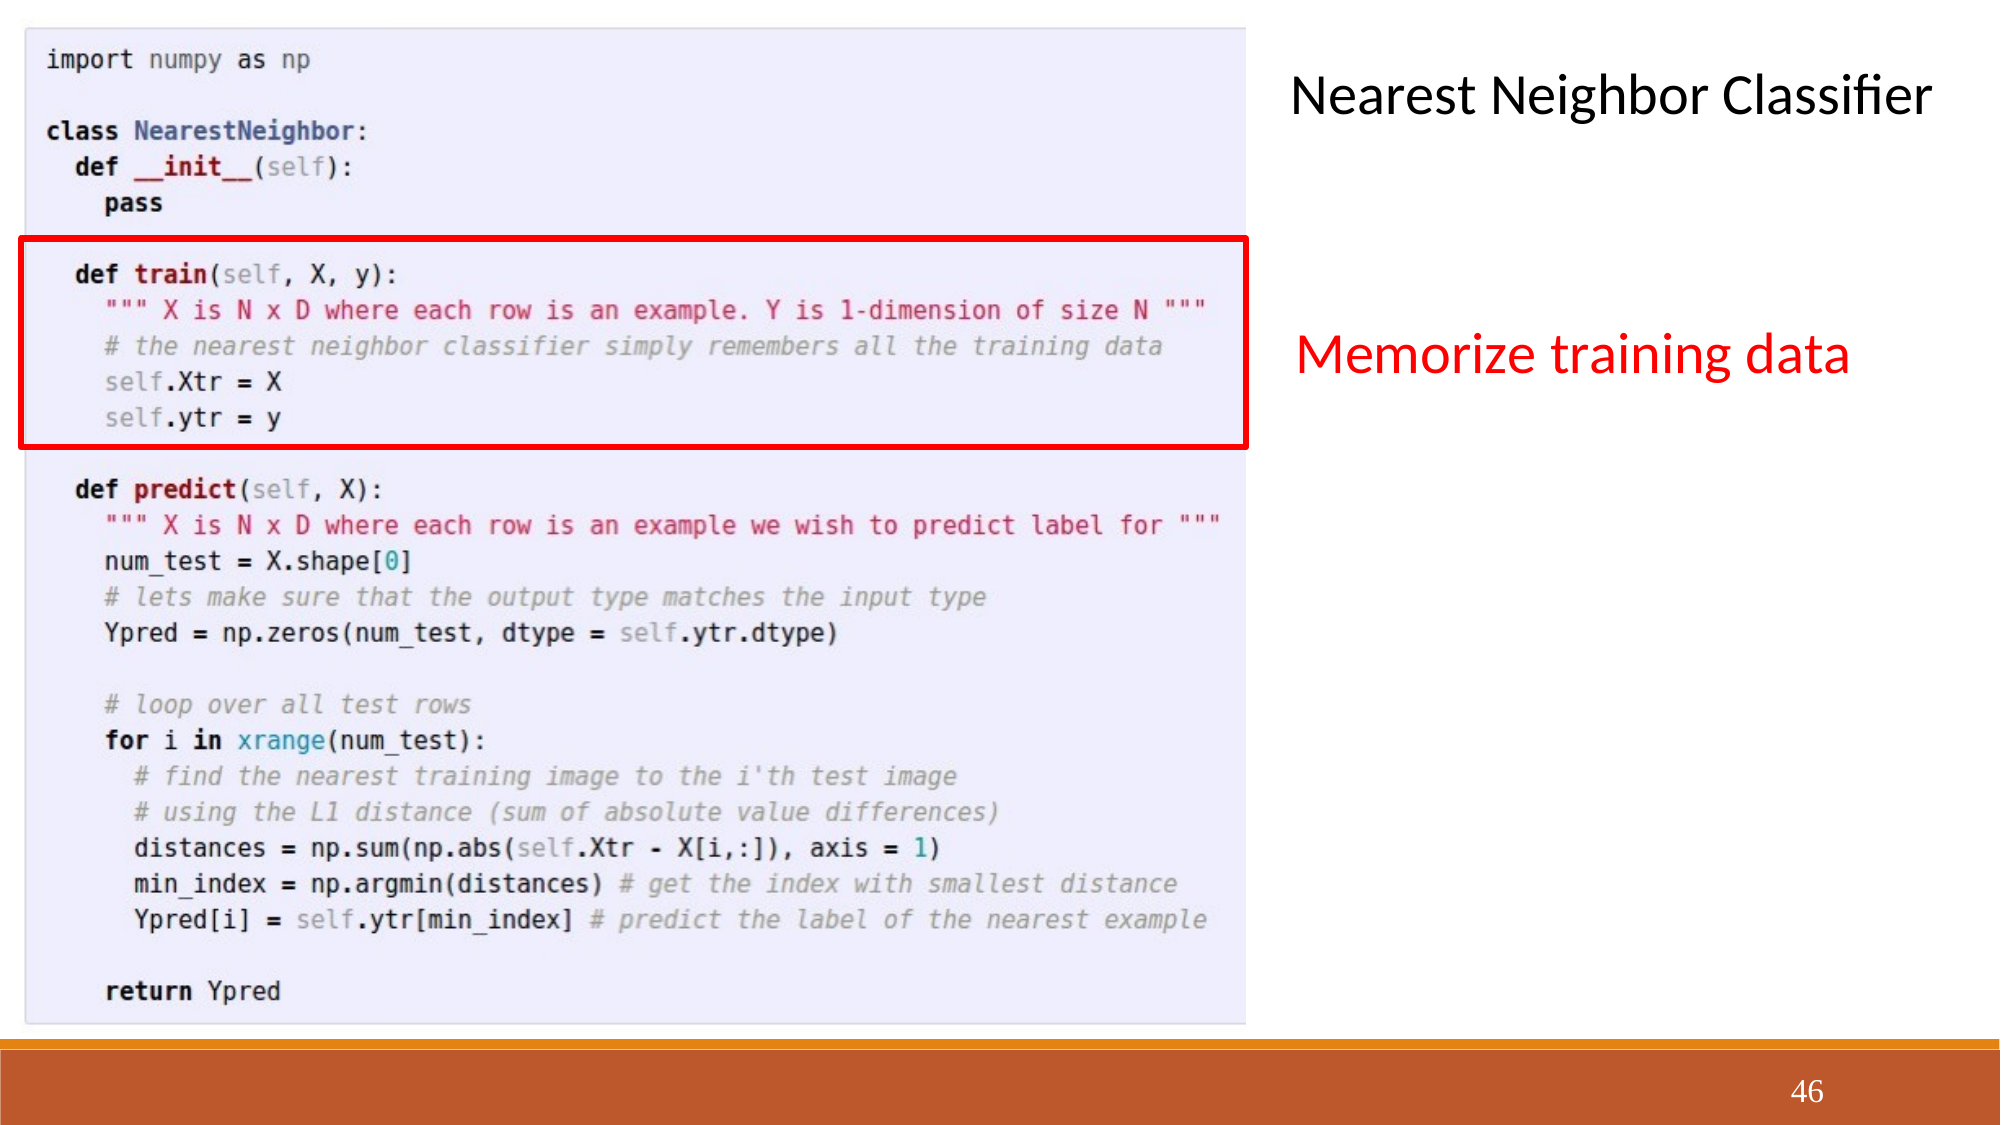

Nearest Neighbor Classifier

Memorize training data
46